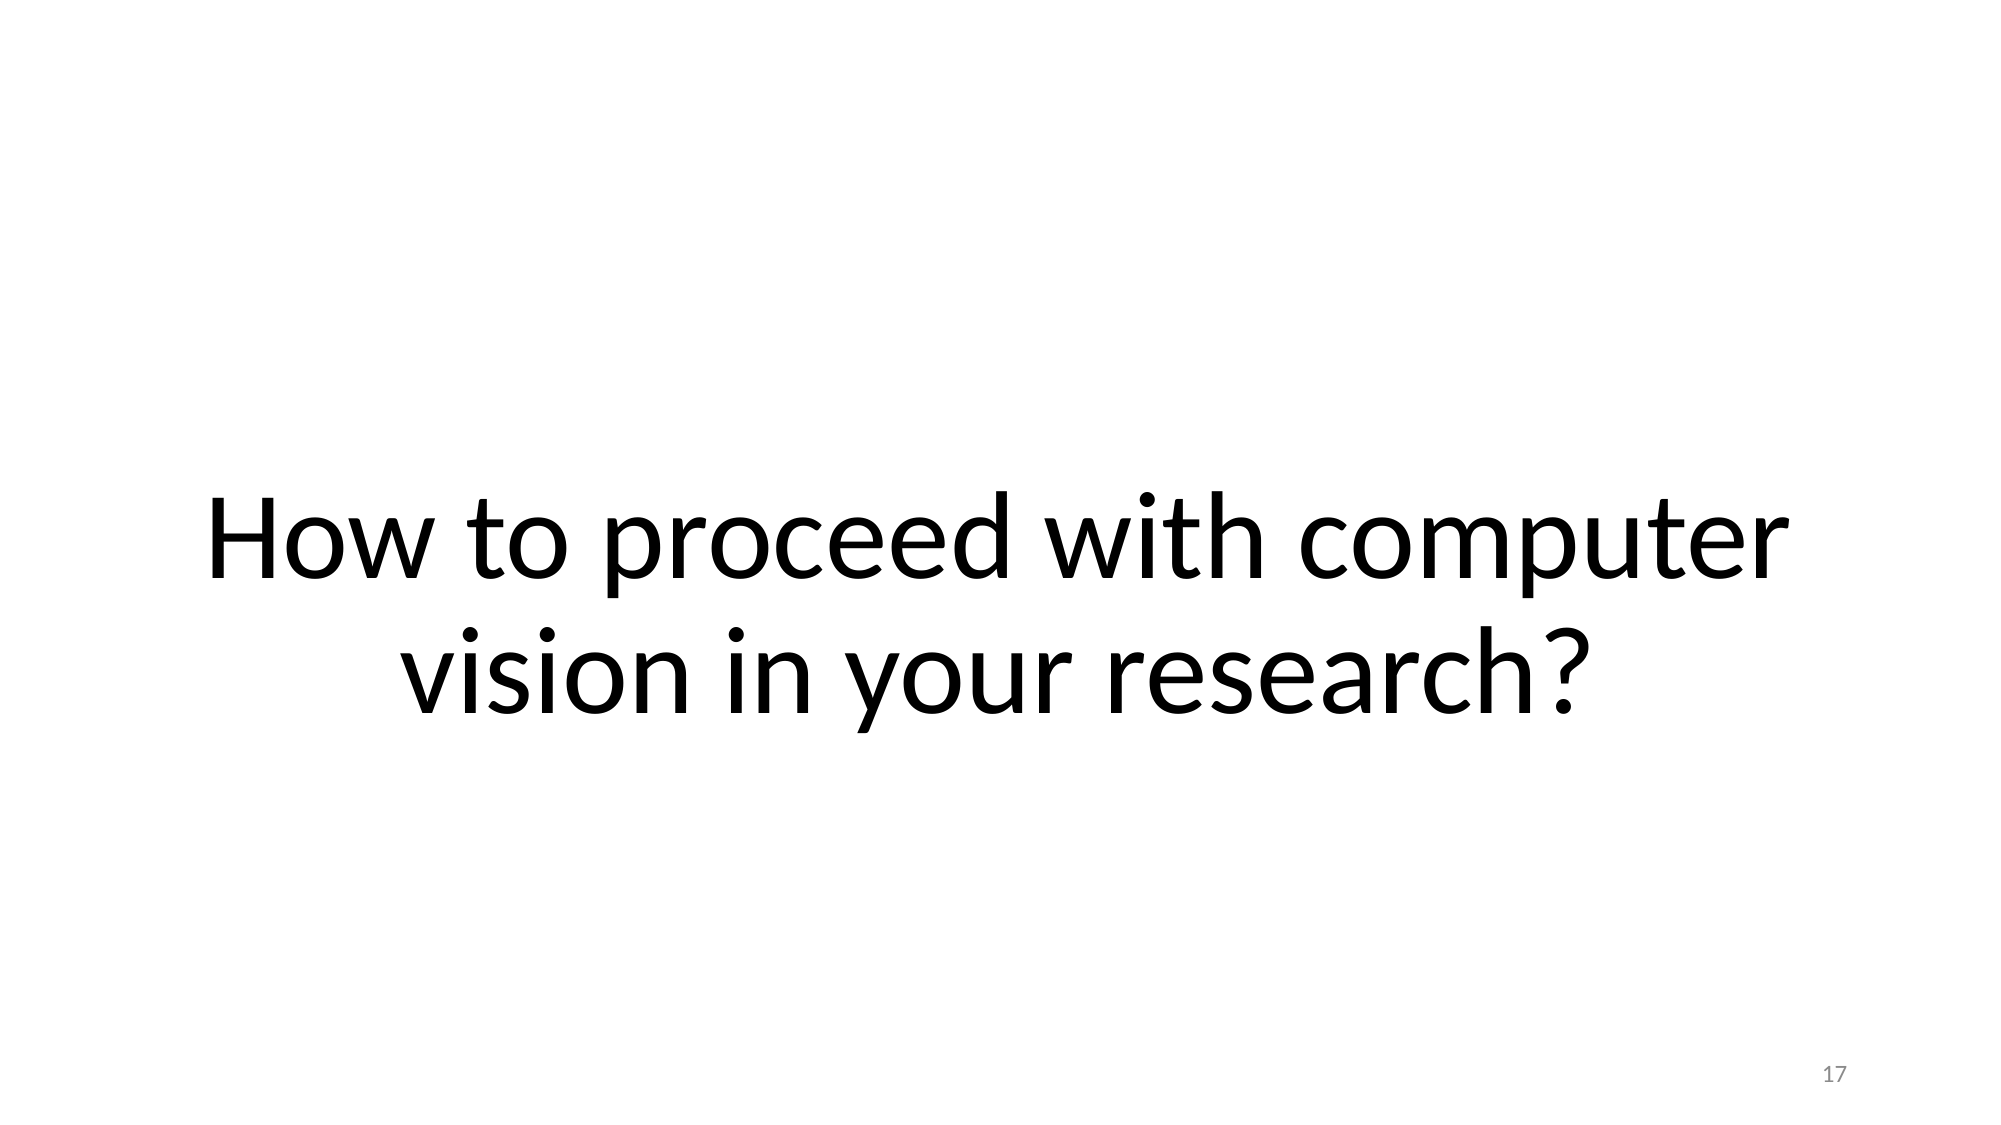

# How to proceed with computer vision in your research?

17